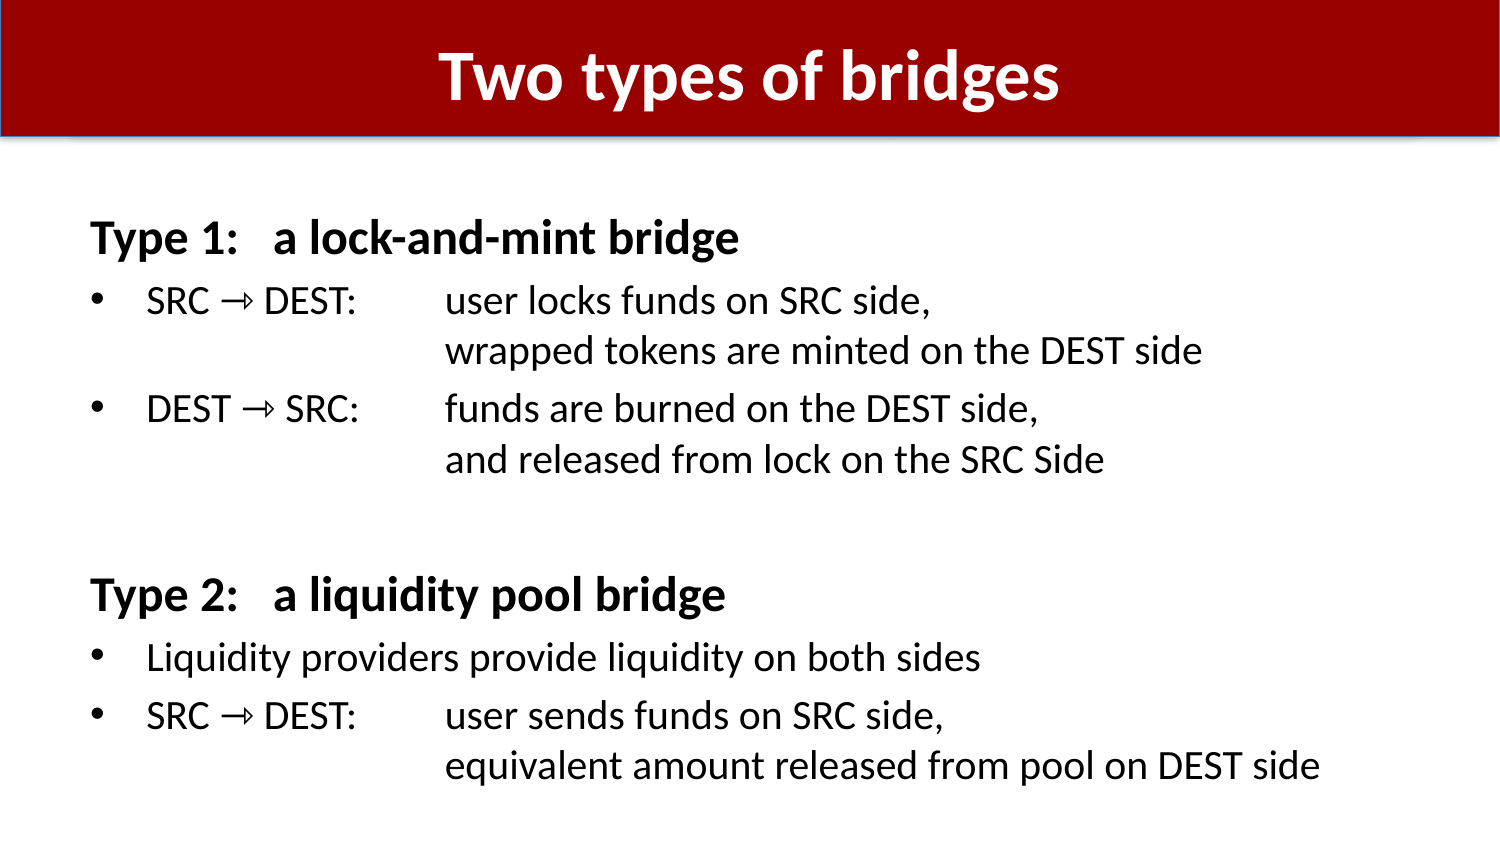

# Two types of bridges
Type 1:   a lock-and-mint bridge
SRC ⇾ DEST:	user locks funds on SRC side,
	wrapped tokens are minted on the DEST side
DEST ⇾ SRC:	funds are burned on the DEST side,
	and released from lock on the SRC Side

Type 2:   a liquidity pool bridge
Liquidity providers provide liquidity on both sides
SRC ⇾ DEST:	user sends funds on SRC side,
	equivalent amount released from pool on DEST side